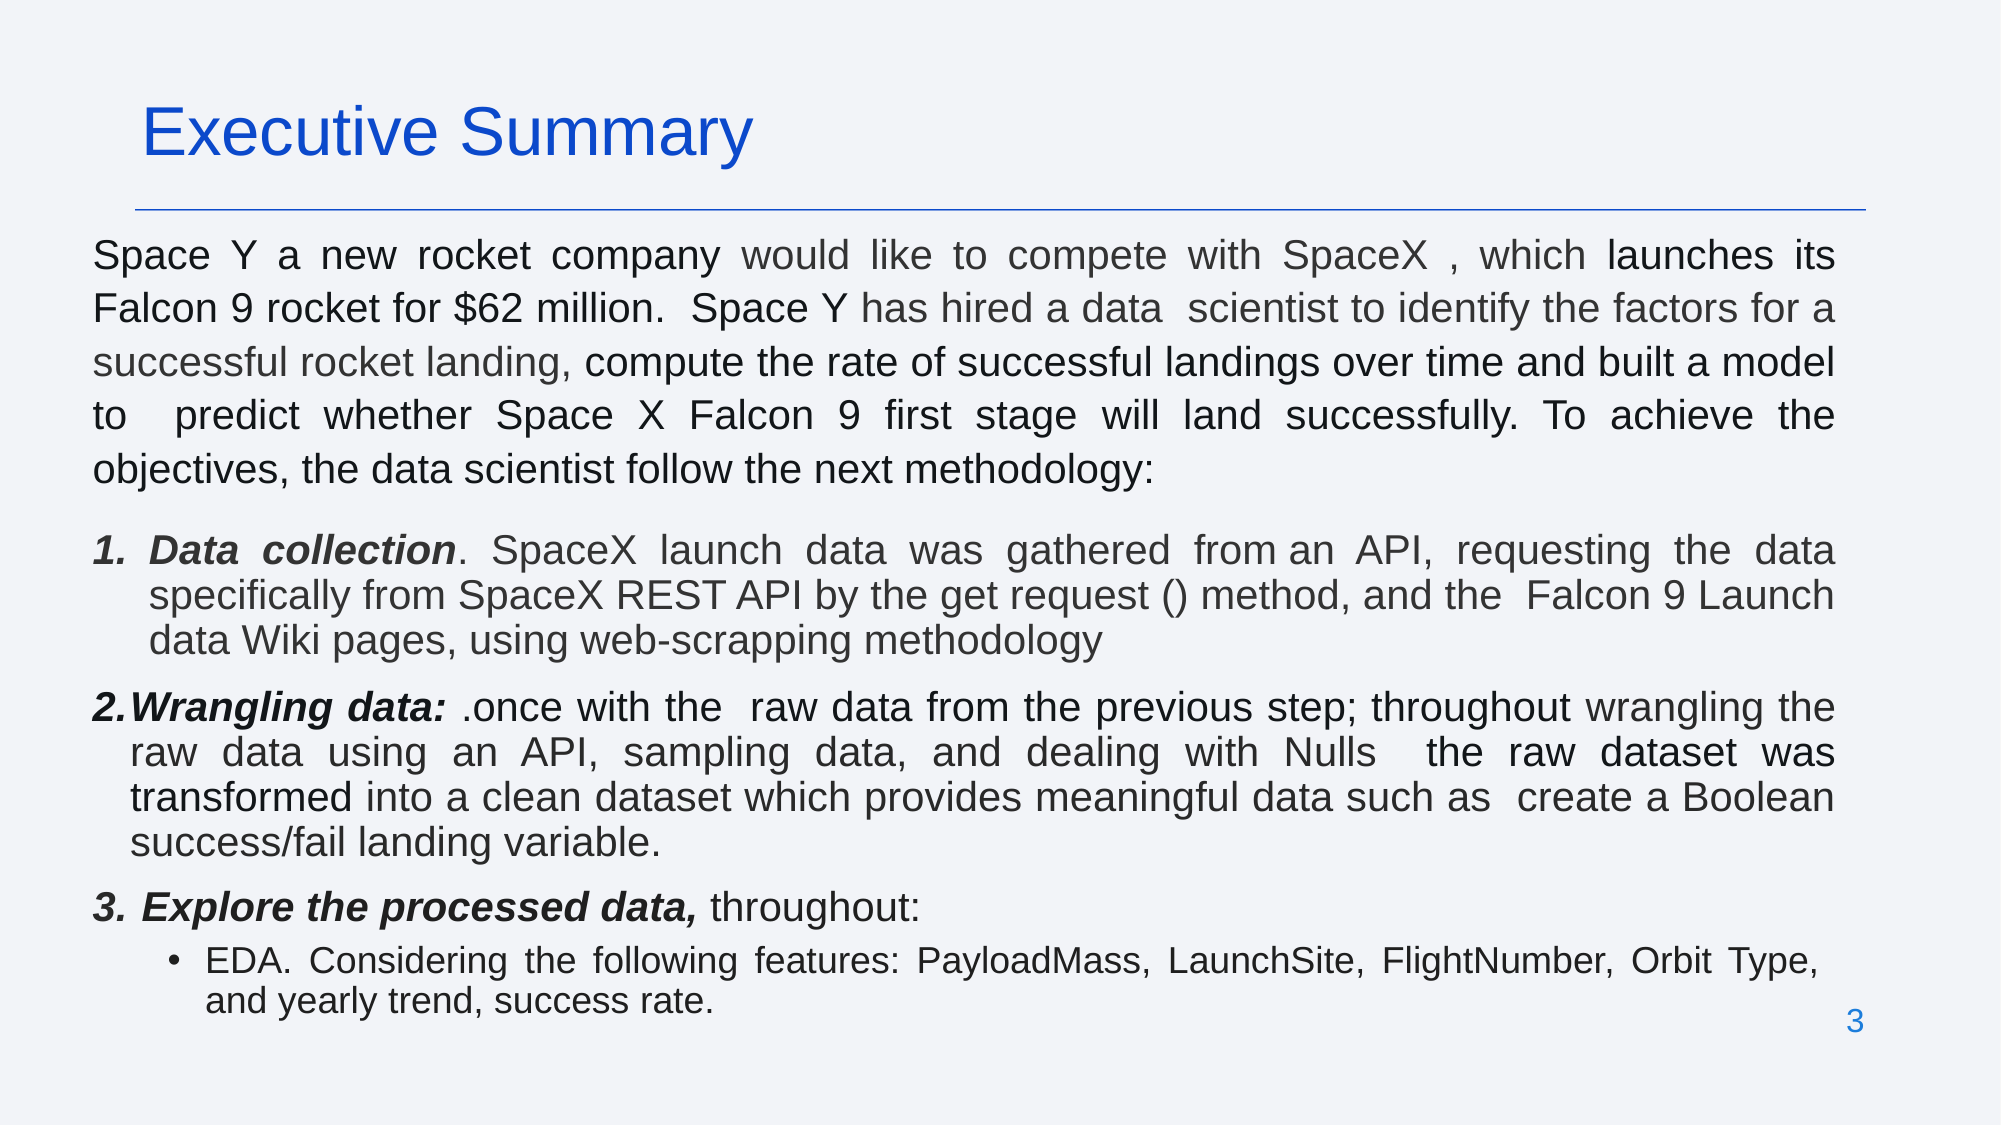

Executive Summary
Space Y a new rocket company would like to compete with SpaceX , which launches its Falcon 9 rocket for $62 million.  Space Y has hired a data  scientist to identify the factors for a successful rocket landing, compute the rate of successful landings over time and built a model to  predict whether Space X Falcon 9 first stage will land successfully. To achieve the objectives, the data scientist follow the next methodology:
Data collection. SpaceX launch data was gathered from an API, requesting the data specifically from SpaceX REST API by the get request () method, and the  Falcon 9 Launch data Wiki pages, using web-scrapping methodology
Wrangling data: .once with the  raw data from the previous step; throughout wrangling the raw data using an API, sampling data, and dealing with Nulls  the raw dataset was transformed into a clean dataset which provides meaningful data such as  create a Boolean success/fail landing variable.
 Explore the processed data, throughout:
EDA. Considering the following features: PayloadMass, LaunchSite, FlightNumber, Orbit Type,  and yearly trend, success rate.

3